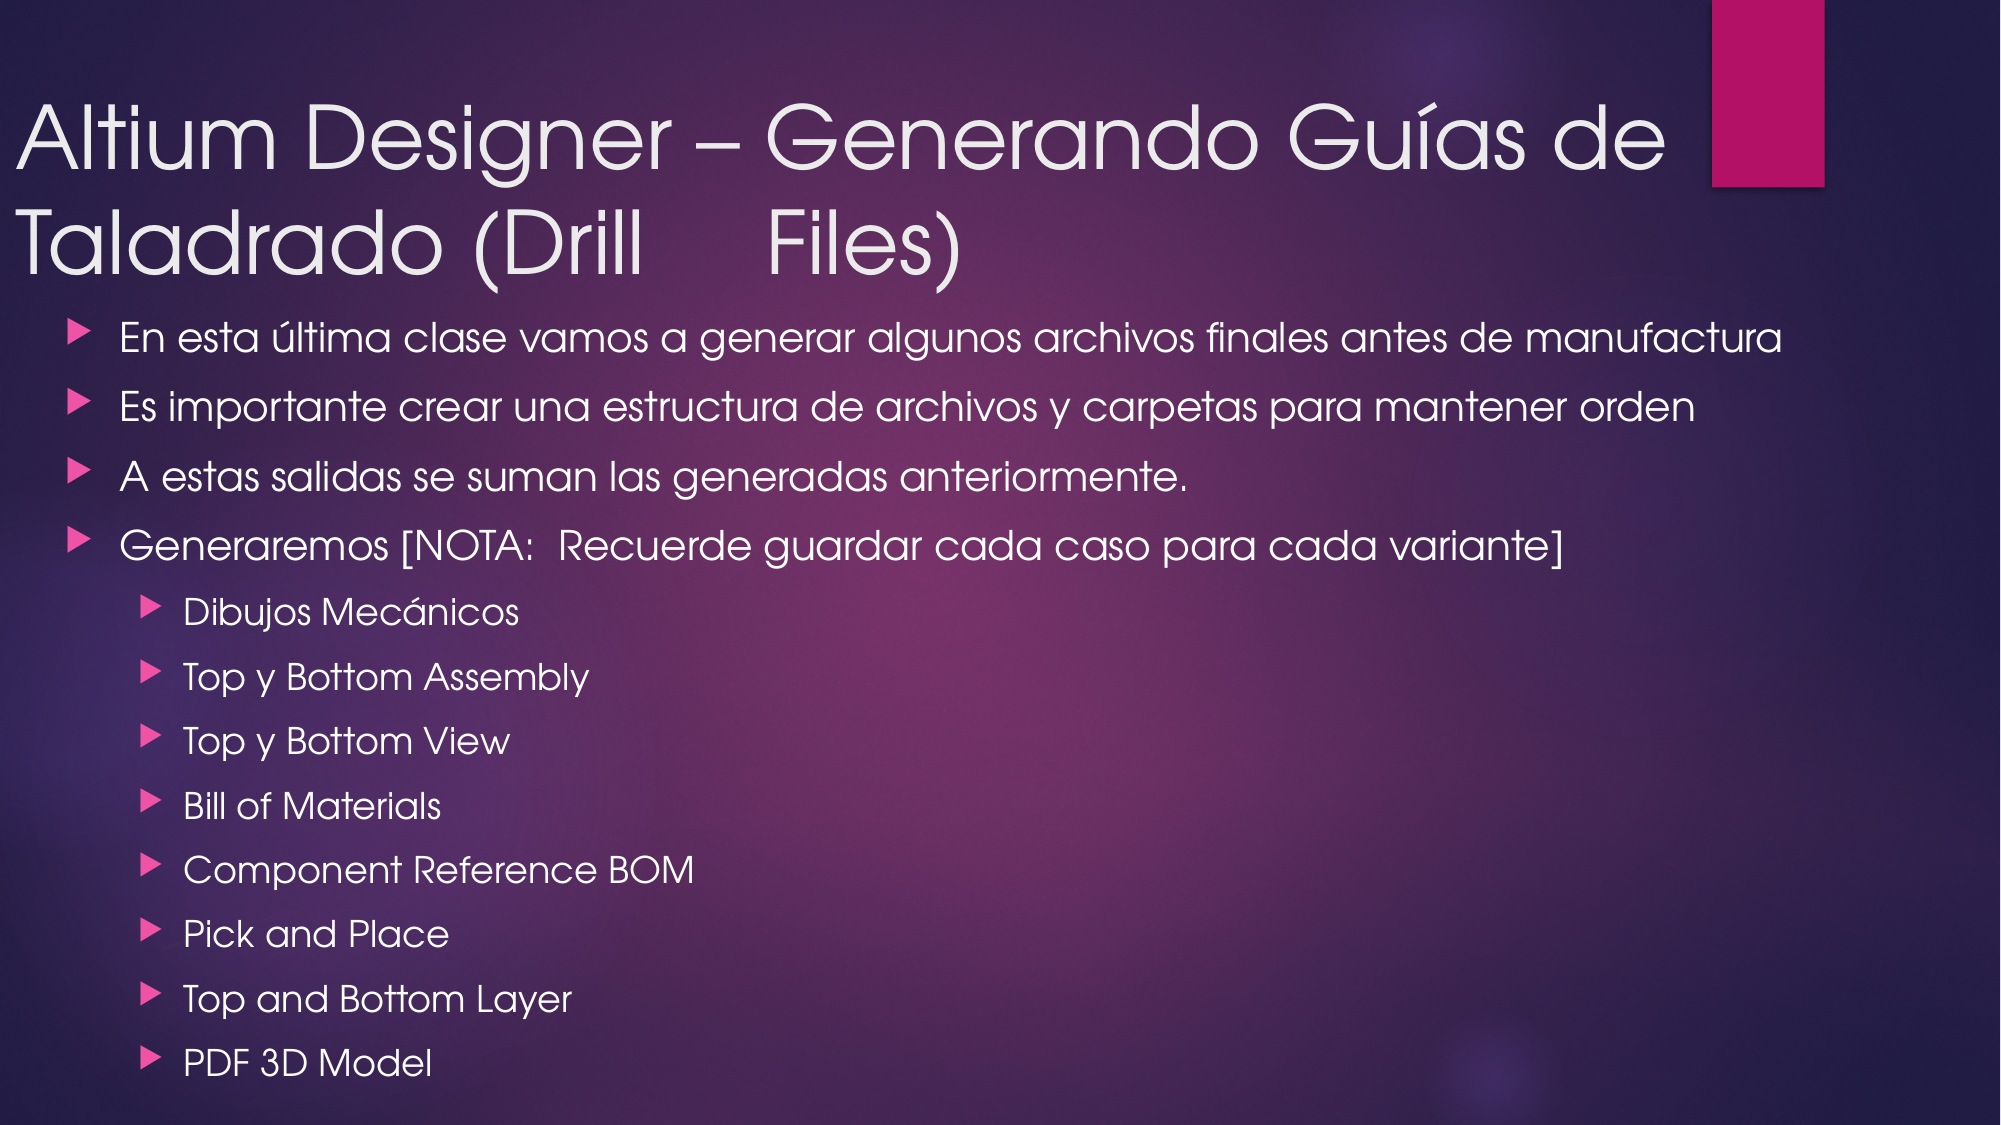

# Altium Designer – Generando Guías de Taladrado (Drill 	Files)
En esta última clase vamos a generar algunos archivos finales antes de manufactura
Es importante crear una estructura de archivos y carpetas para mantener orden
A estas salidas se suman las generadas anteriormente.
Generaremos [NOTA:  Recuerde guardar cada caso para cada variante]
Dibujos Mecánicos
Top y Bottom Assembly
Top y Bottom View
Bill of Materials
Component Reference BOM
Pick and Place
Top and Bottom Layer
PDF 3D Model